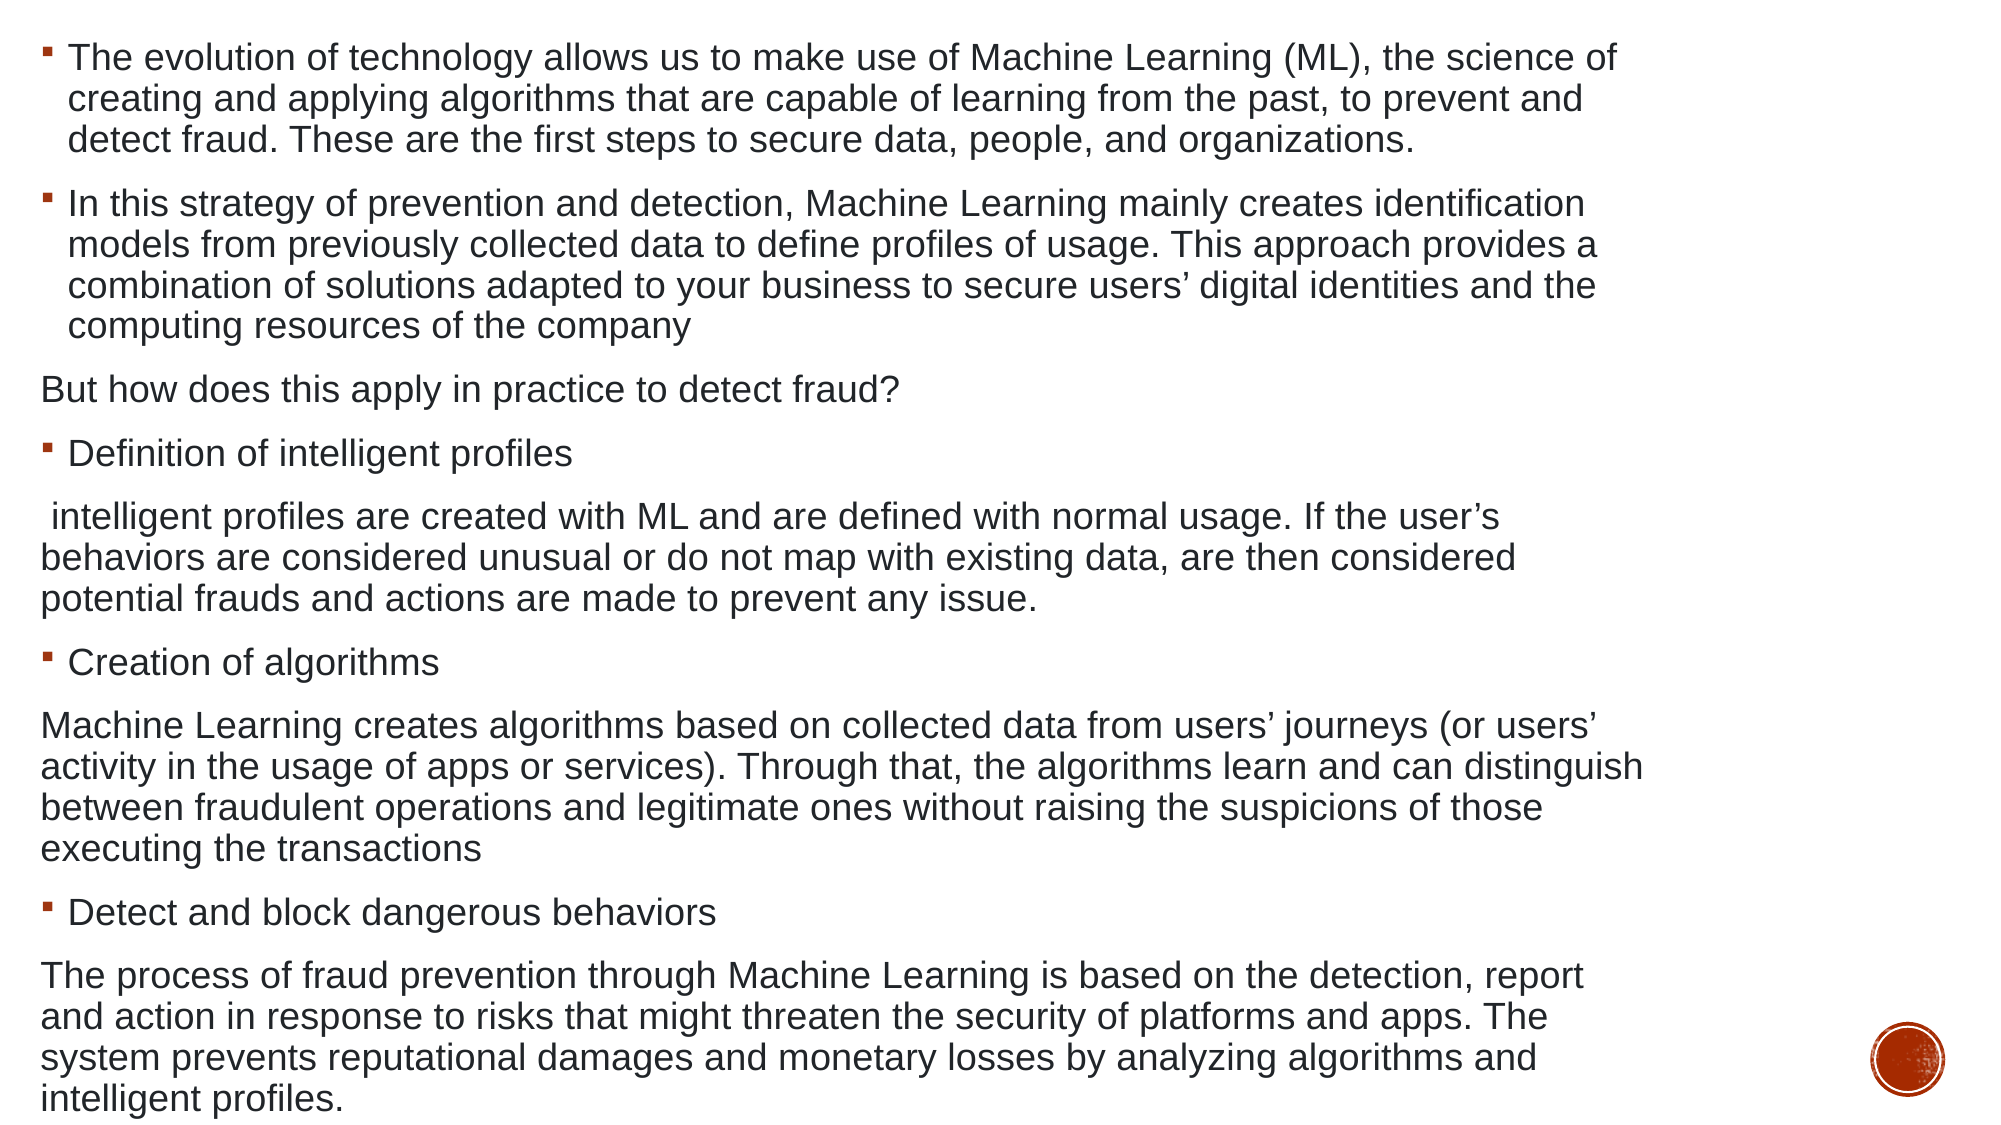

The evolution of technology allows us to make use of Machine Learning (ML), the science of creating and applying algorithms that are capable of learning from the past, to prevent and detect fraud. These are the first steps to secure data, people, and organizations.
In this strategy of prevention and detection, Machine Learning mainly creates identification models from previously collected data to define profiles of usage. This approach provides a combination of solutions adapted to your business to secure users’ digital identities and the computing resources of the company
But how does this apply in practice to detect fraud?
Definition of intelligent profiles
 intelligent profiles are created with ML and are defined with normal usage. If the user’s behaviors are considered unusual or do not map with existing data, are then considered potential frauds and actions are made to prevent any issue.
Creation of algorithms
Machine Learning creates algorithms based on collected data from users’ journeys (or users’ activity in the usage of apps or services). Through that, the algorithms learn and can distinguish between fraudulent operations and legitimate ones without raising the suspicions of those executing the transactions
Detect and block dangerous behaviors
The process of fraud prevention through Machine Learning is based on the detection, report and action in response to risks that might threaten the security of platforms and apps. The system prevents reputational damages and monetary losses by analyzing algorithms and intelligent profiles.